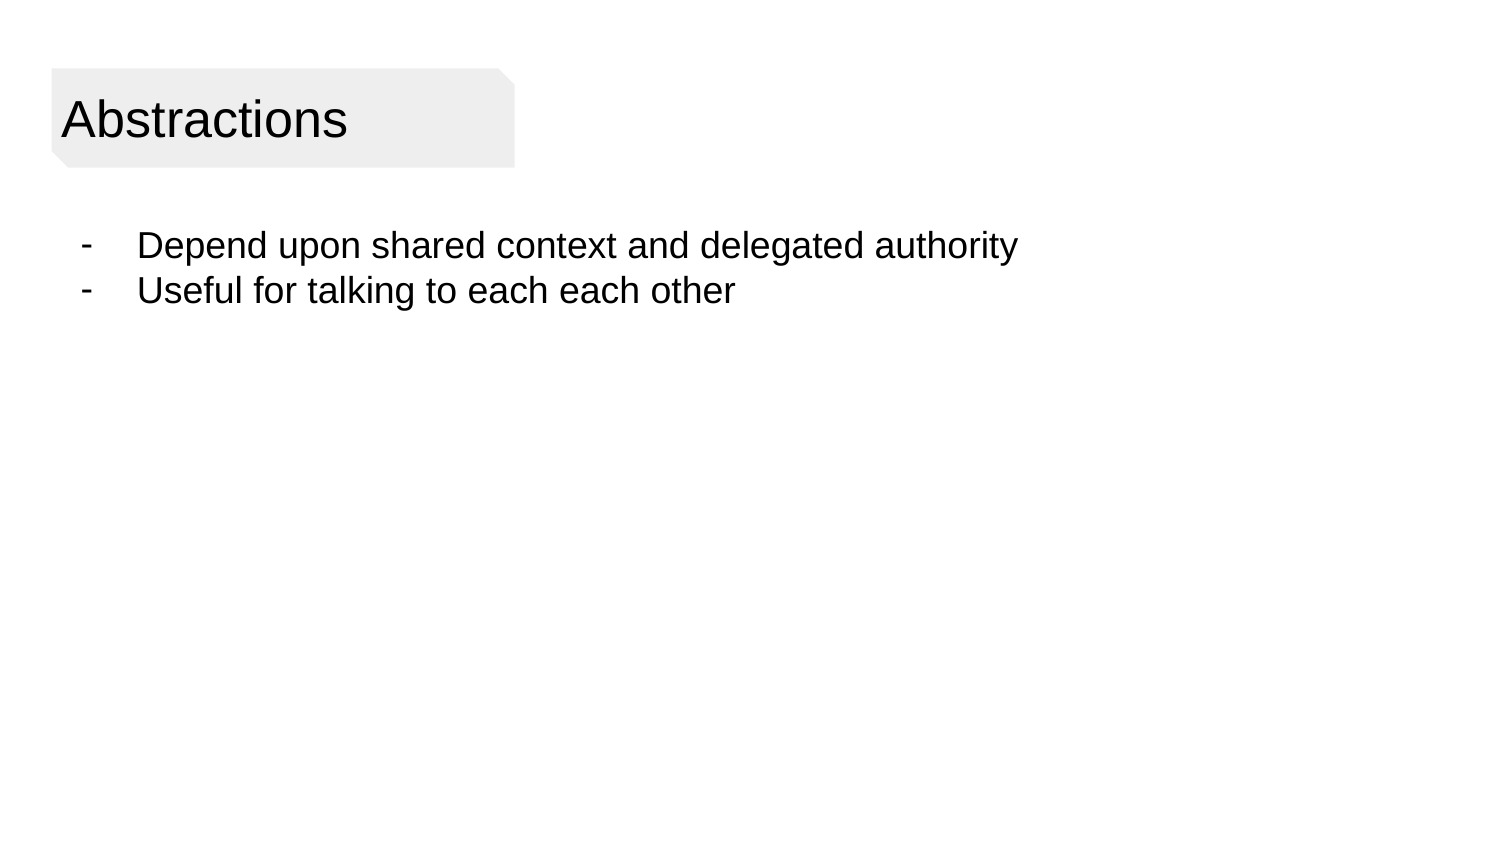

# Abstractions
Depend upon shared context and delegated authority
Useful for talking to each each other